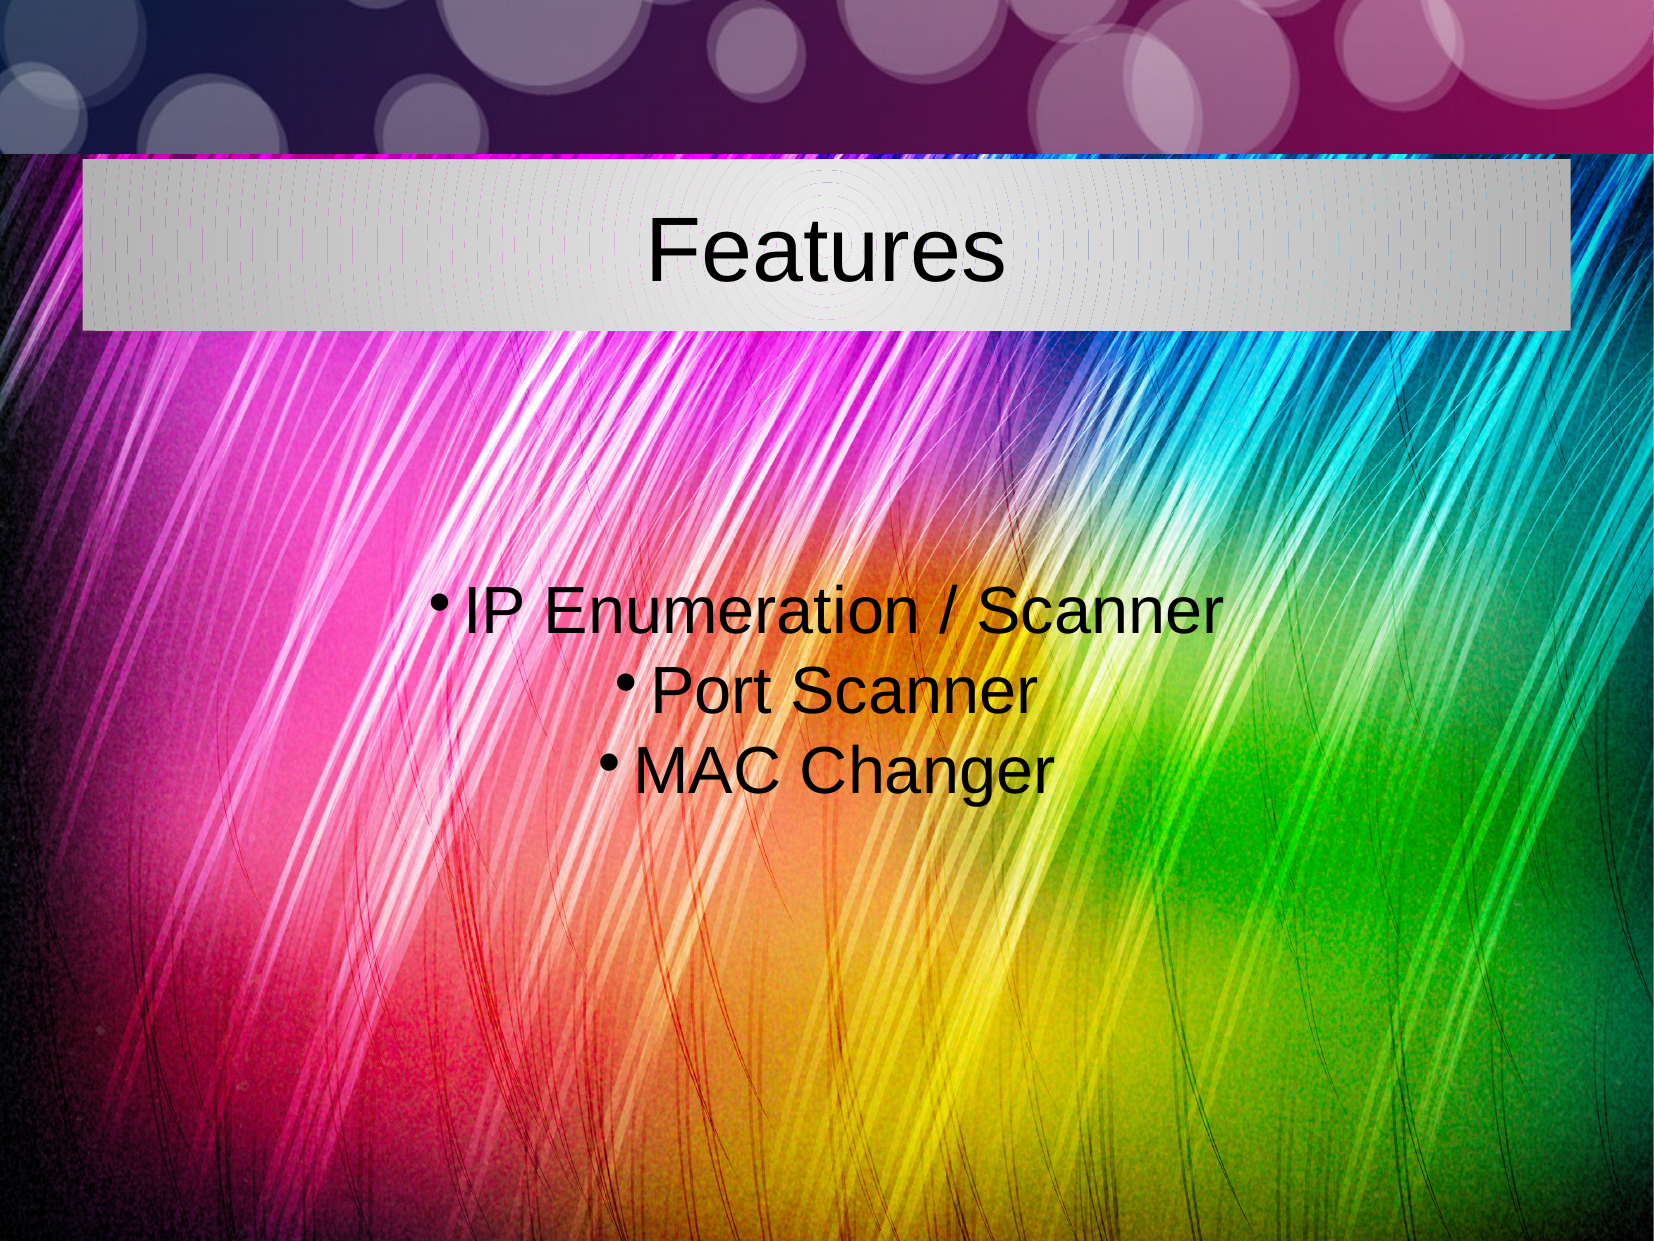

Features
IP Enumeration / Scanner
Port Scanner
MAC Changer